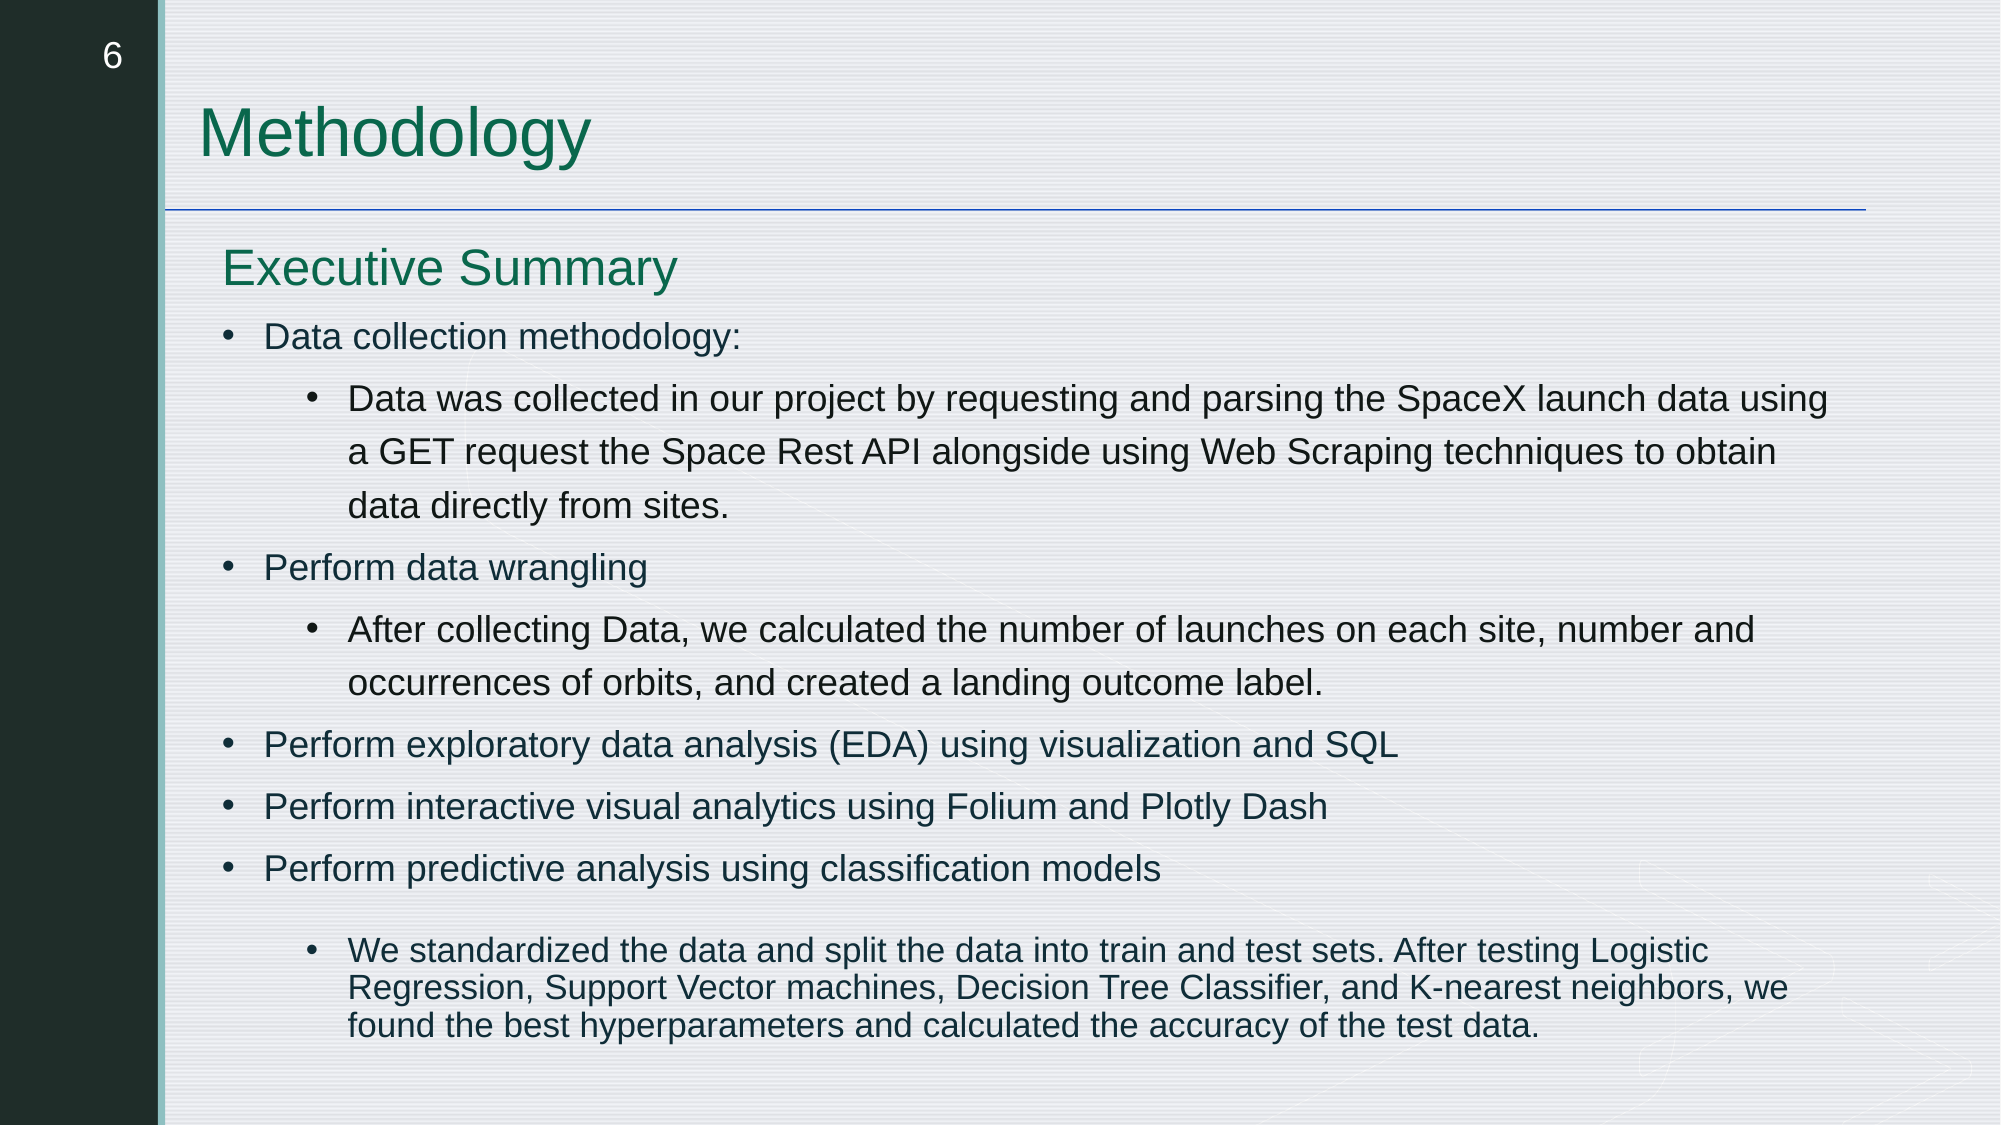

6
Methodology
Executive Summary
Data collection methodology:
Data was collected in our project by requesting and parsing the SpaceX launch data using a GET request the Space Rest API alongside using Web Scraping techniques to obtain data directly from sites.
Perform data wrangling
After collecting Data, we calculated the number of launches on each site, number and occurrences of orbits, and created a landing outcome label.
Perform exploratory data analysis (EDA) using visualization and SQL
Perform interactive visual analytics using Folium and Plotly Dash
Perform predictive analysis using classification models

We standardized the data and split the data into train and test sets. After testing Logistic Regression, Support Vector machines, Decision Tree Classifier, and K-nearest neighbors, we found the best hyperparameters and calculated the accuracy of the test data.